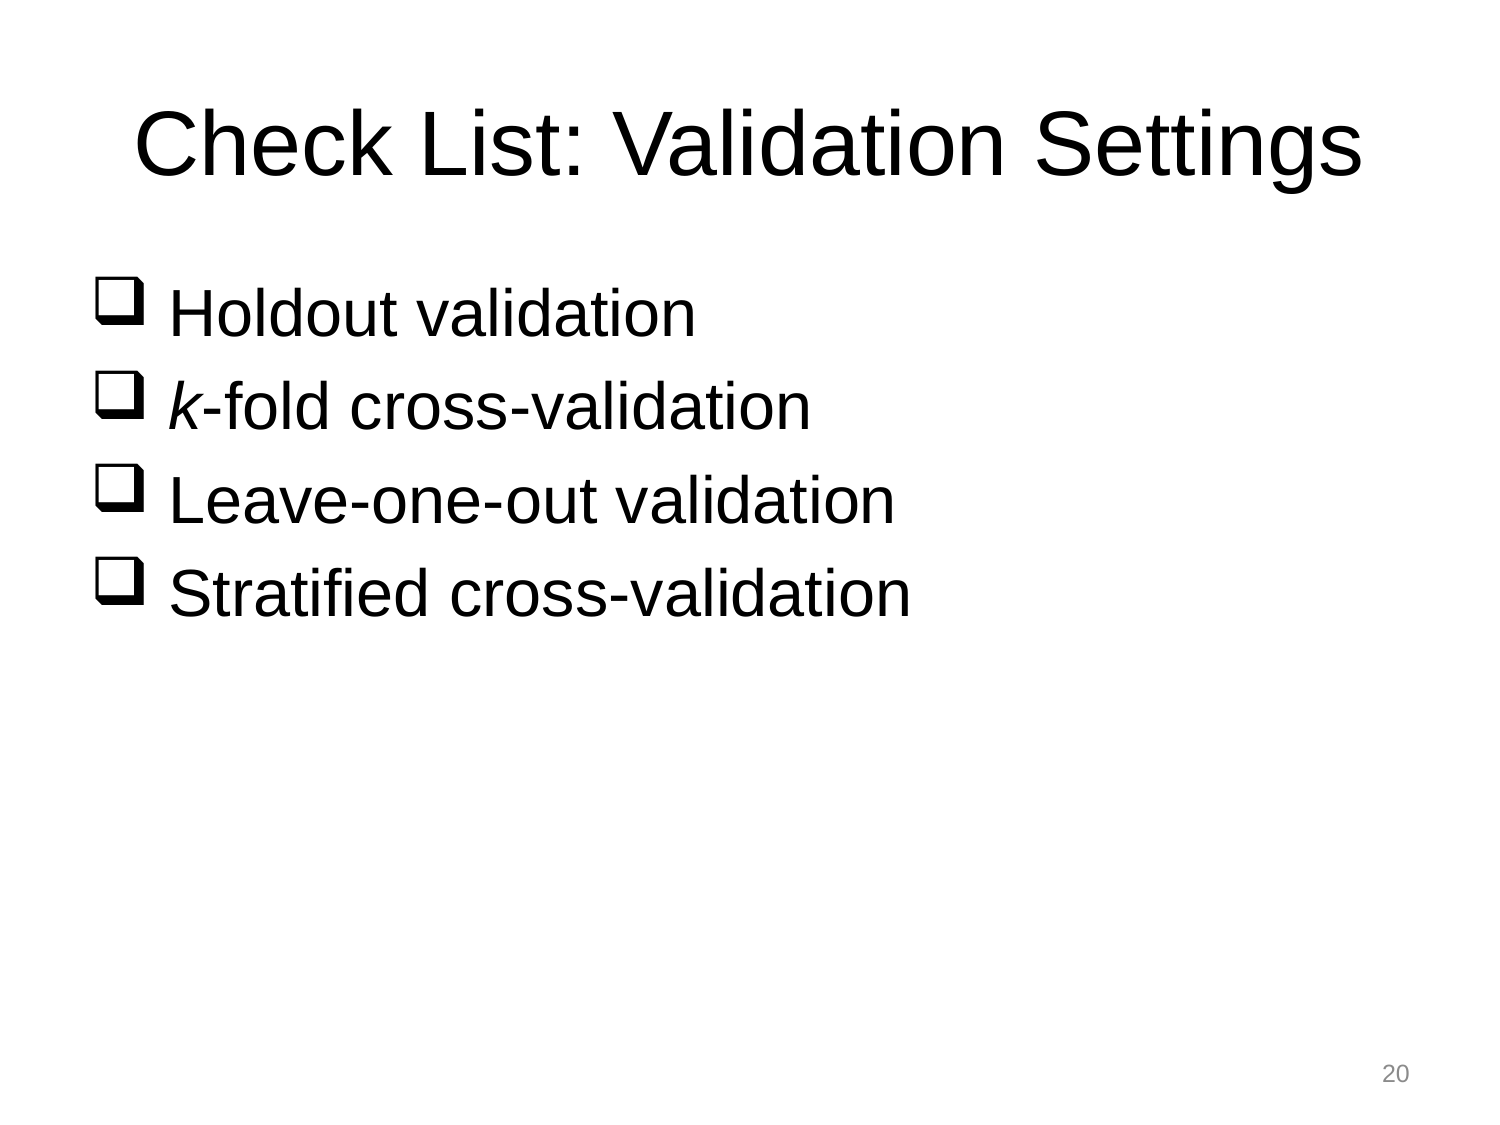

# Check List: Validation Settings
 Holdout validation
 k-fold cross-validation
 Leave-one-out validation
 Stratified cross-validation
20